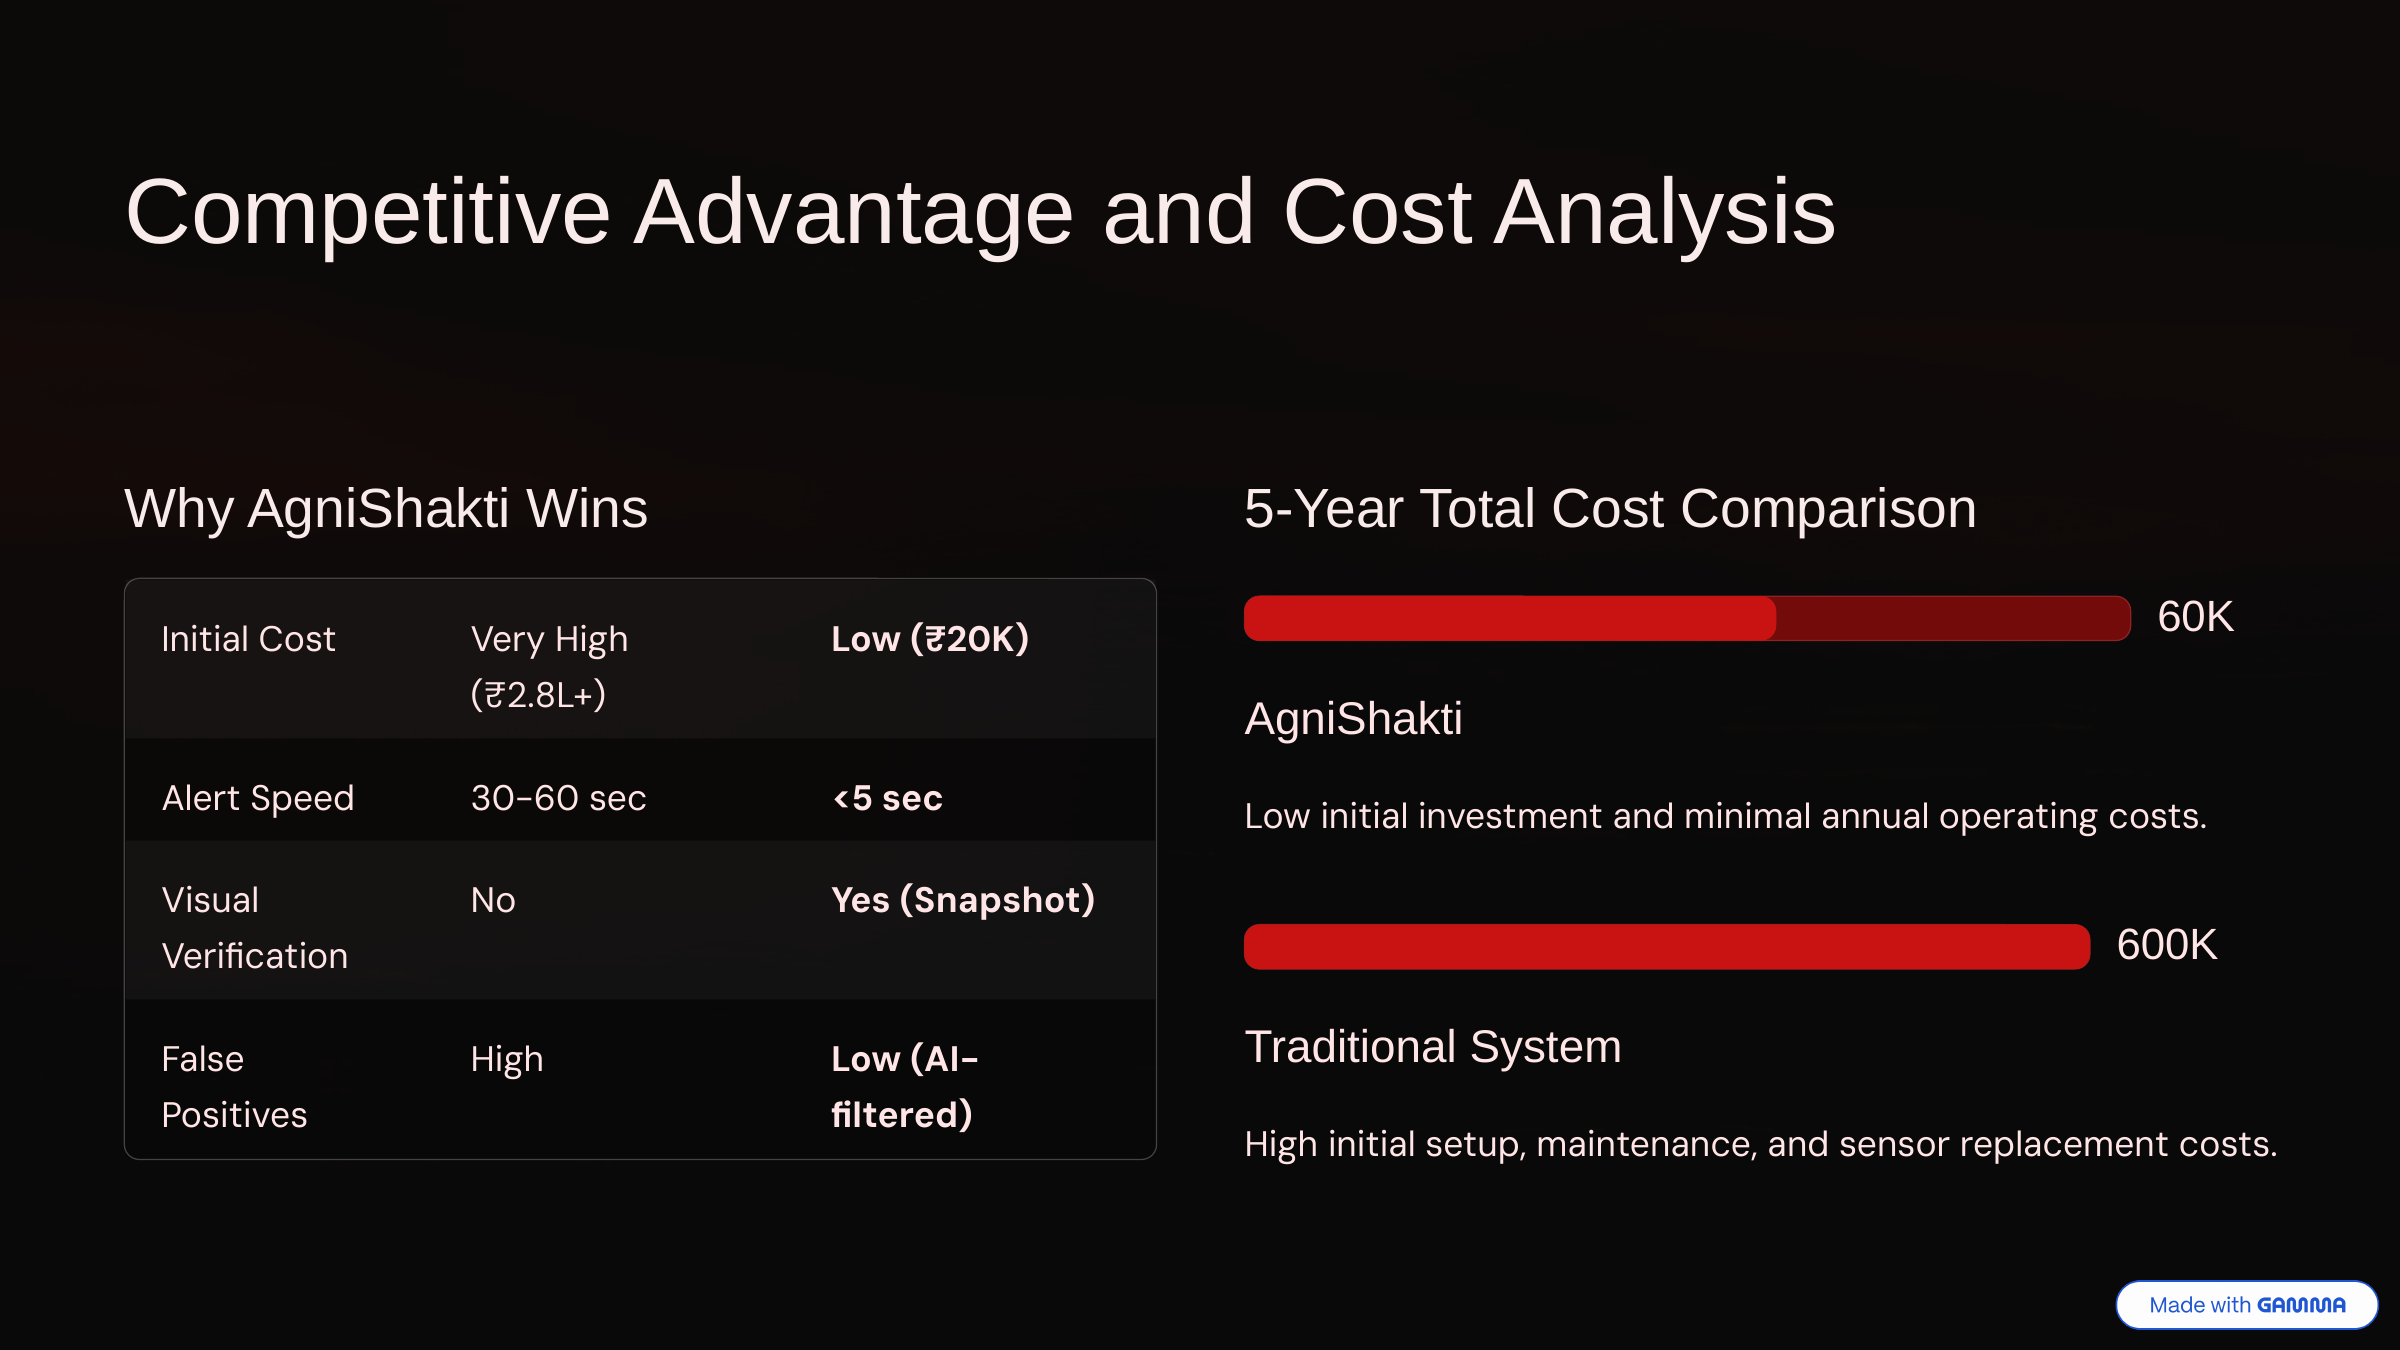

Competitive Advantage and Cost Analysis
Why AgniShakti Wins
5-Year Total Cost Comparison

60K
Initial Cost
Very High (₹2.8L+)
Low (₹20K)
AgniShakti

Alert Speed
30-60 sec
<5 sec
Low initial investment and minimal annual operating costs.

Visual Verification
No
Yes (Snapshot)

600K

Traditional System
False Positives
High
Low (AI-filtered)
High initial setup, maintenance, and sensor replacement costs.